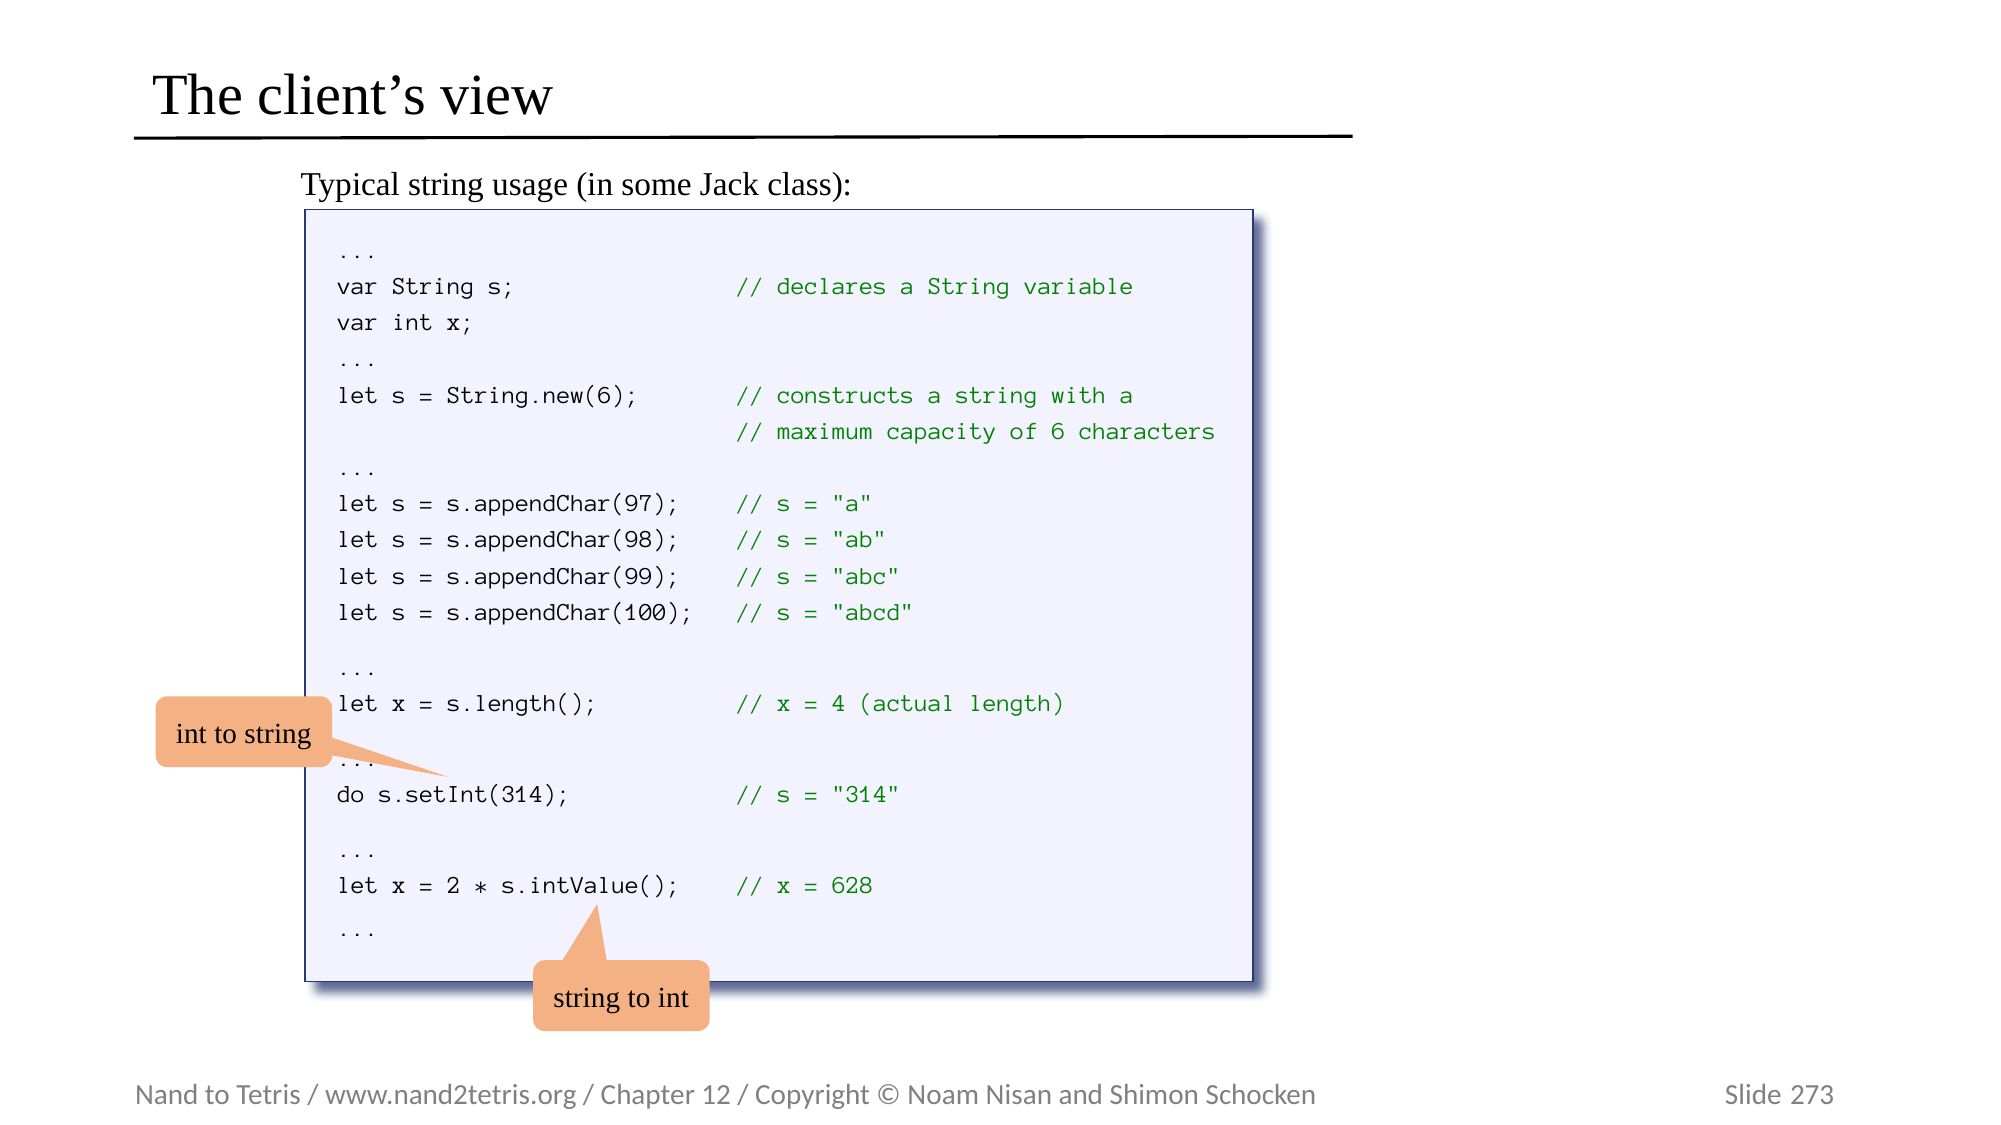

# The client’s view

Typical string usage (in some Jack class):
...
var String s;                // declares a String variable
var int x;
...
let s = String.new(6);       // constructs a string with a
                             // maximum capacity of 6 characters
...
let s = s.appendChar(97);    // s = "a"
let s = s.appendChar(98);    // s = "ab"
let s = s.appendChar(99);    // s = "abc"
let s = s.appendChar(100);   // s = "abcd"
...
let x = s.length();          // x = 4 (actual length)
...
do s.setInt(314);            // s = "314"
...
let x = 2 * s.intValue();    // x = 628
...

int to string
string to int